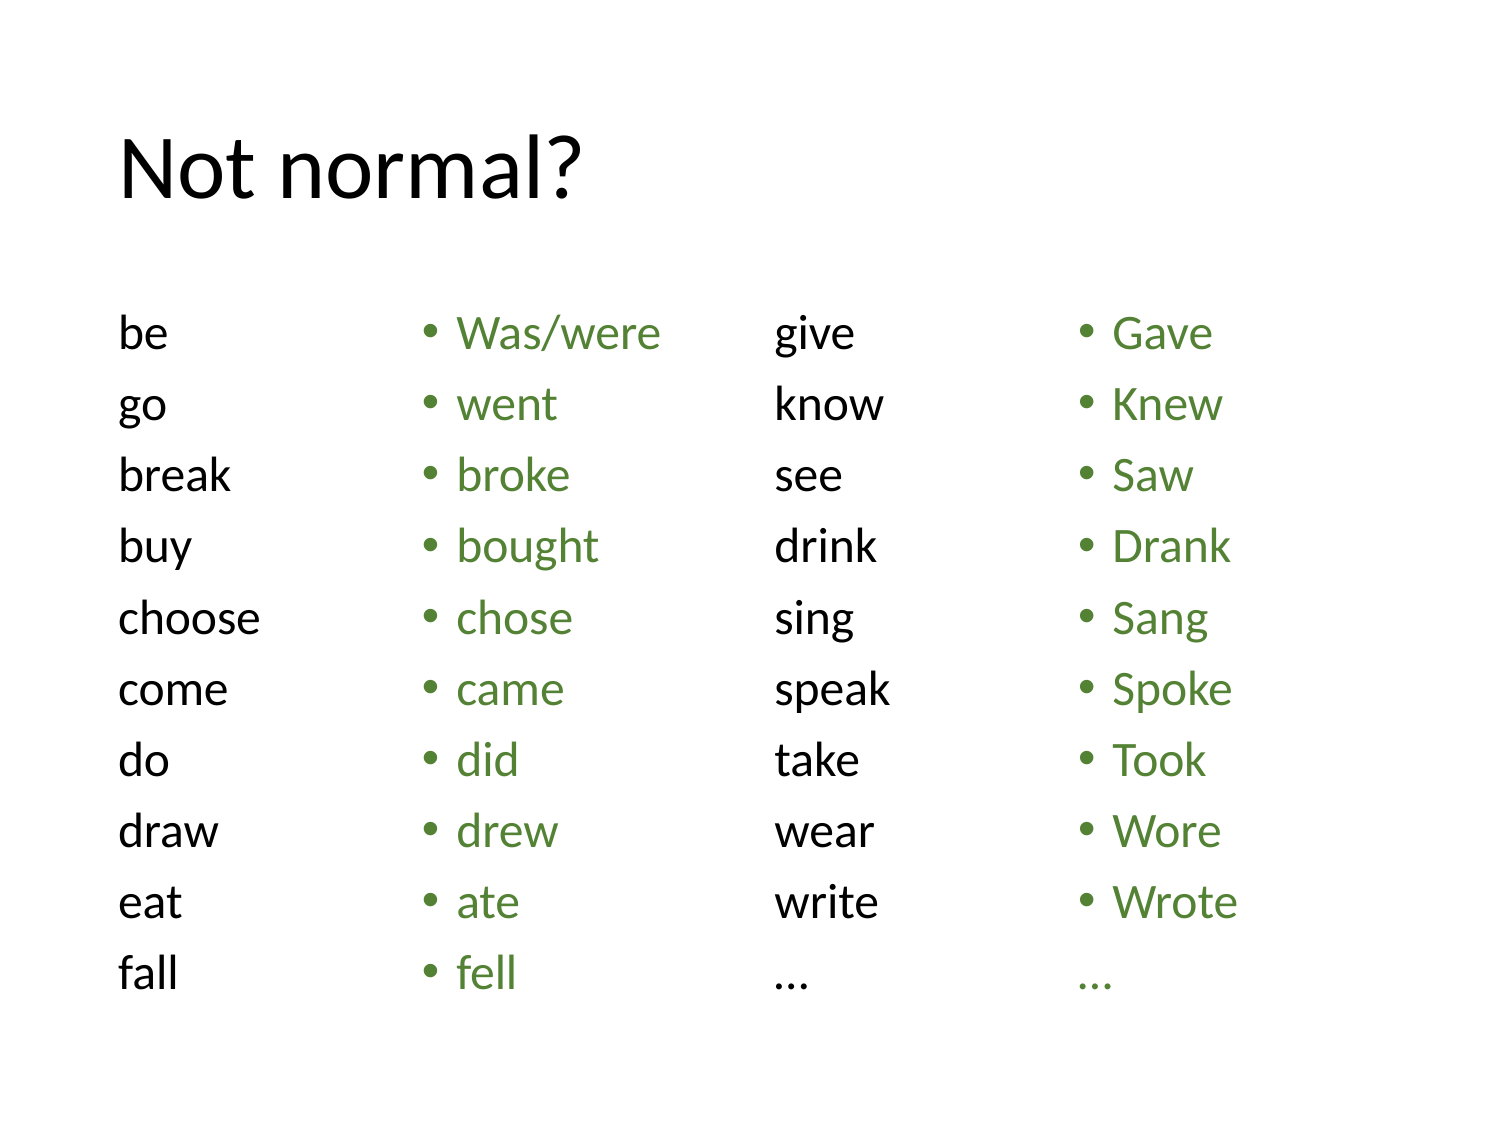

# Not normal?
be
go
break
buy
choose
come
do
draw
eat
fall
Was/were
went
broke
bought
chose
came
did
drew
ate
fell
give
know
see
drink
sing
speak
take
wear
write
…
Gave
Knew
Saw
Drank
Sang
Spoke
Took
Wore
Wrote
…